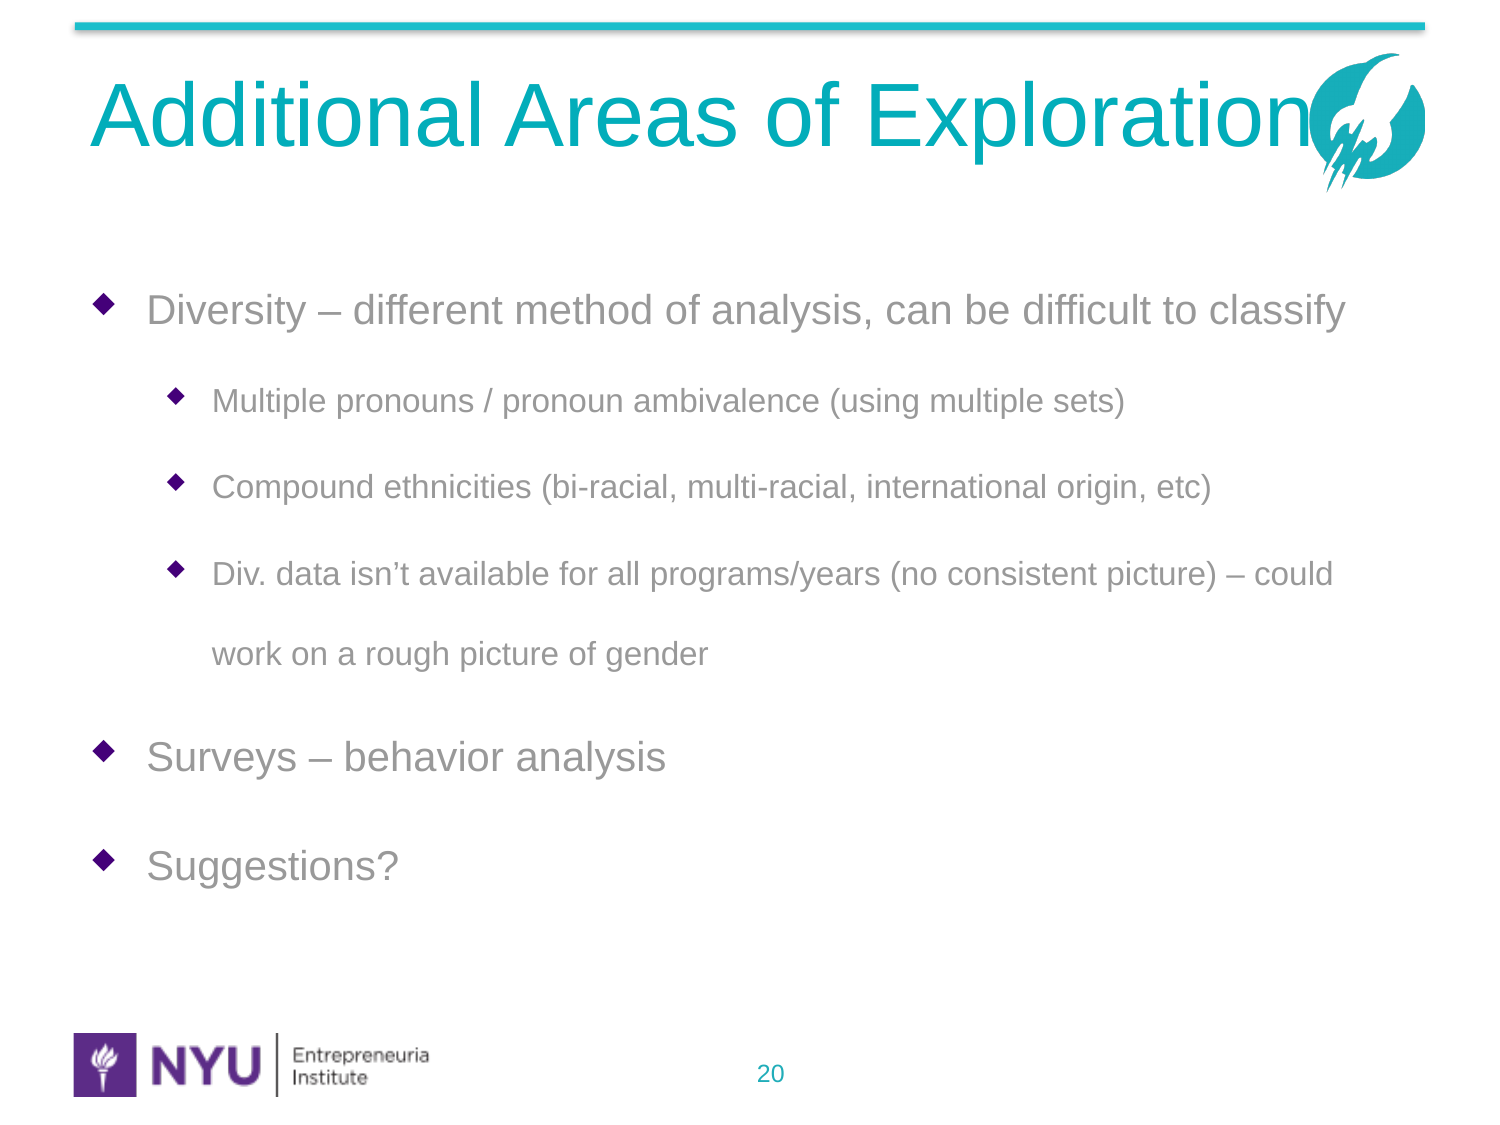

# Additional Areas of Exploration
Diversity – different method of analysis, can be difficult to classify
Multiple pronouns / pronoun ambivalence (using multiple sets)
Compound ethnicities (bi-racial, multi-racial, international origin, etc)
Div. data isn’t available for all programs/years (no consistent picture) – could work on a rough picture of gender
Surveys – behavior analysis
Suggestions?

20